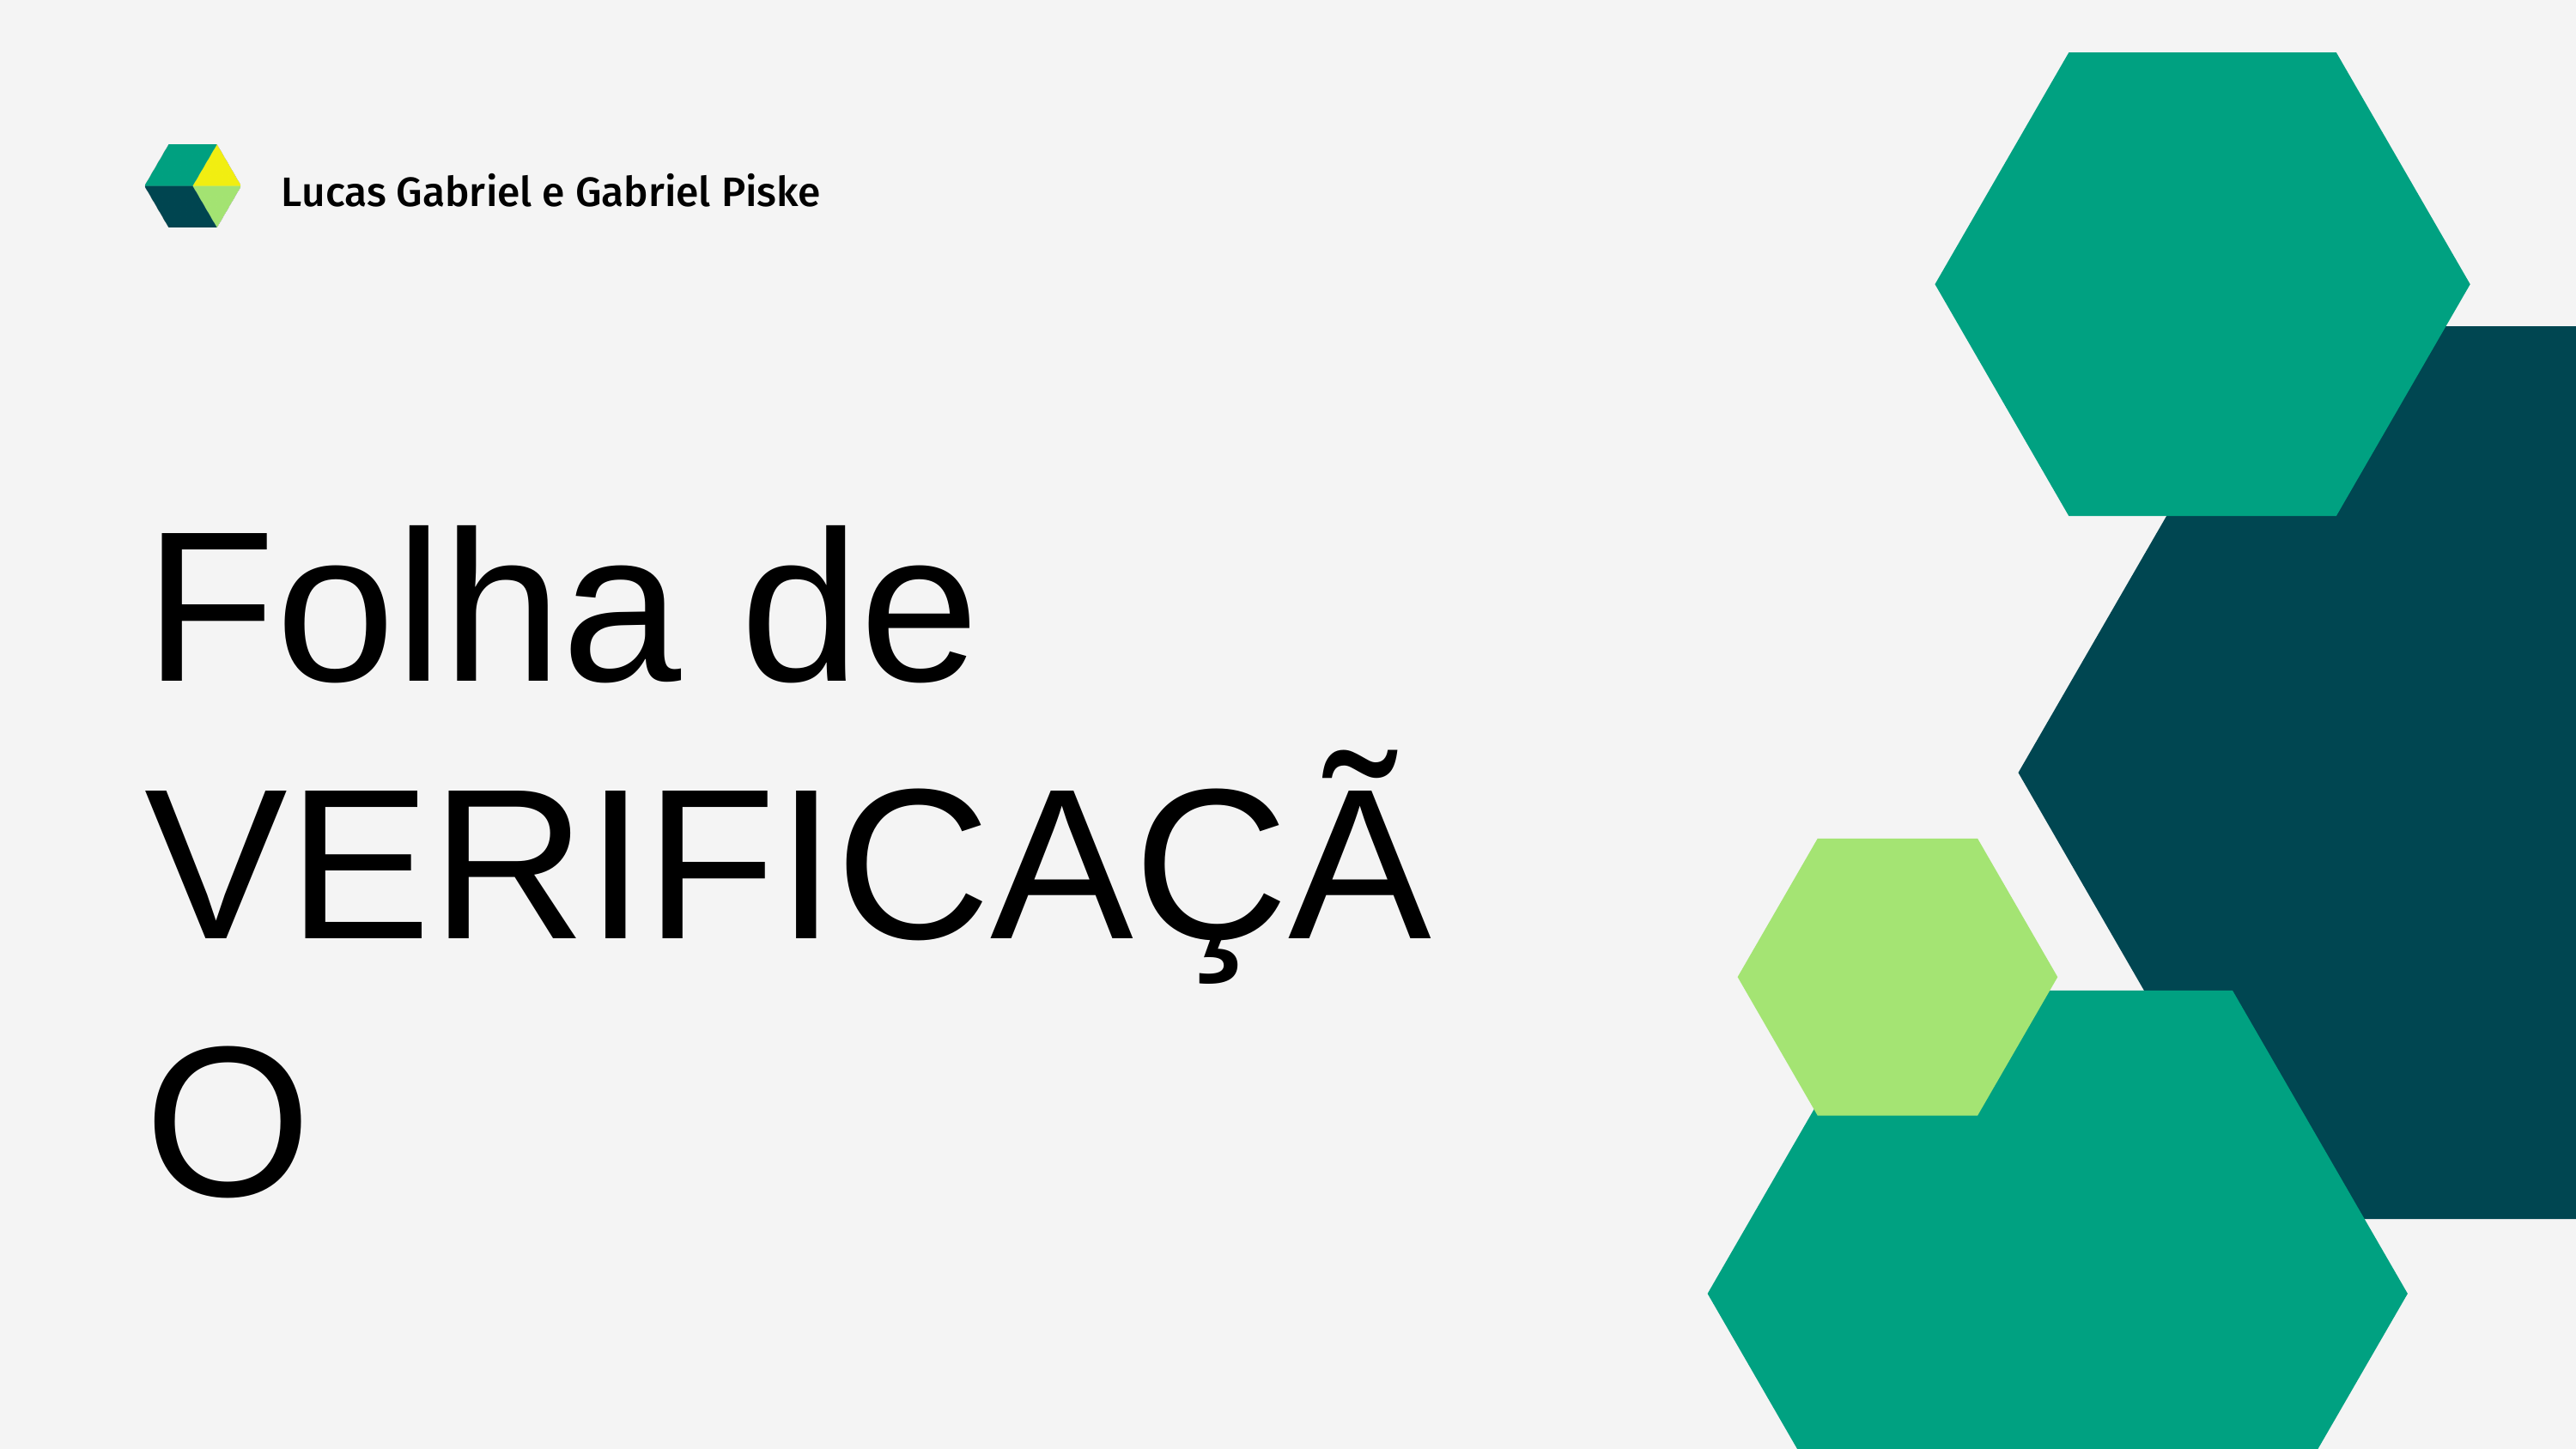

Lucas Gabriel e Gabriel Piske

Folha de
VERIFICAÇÃO